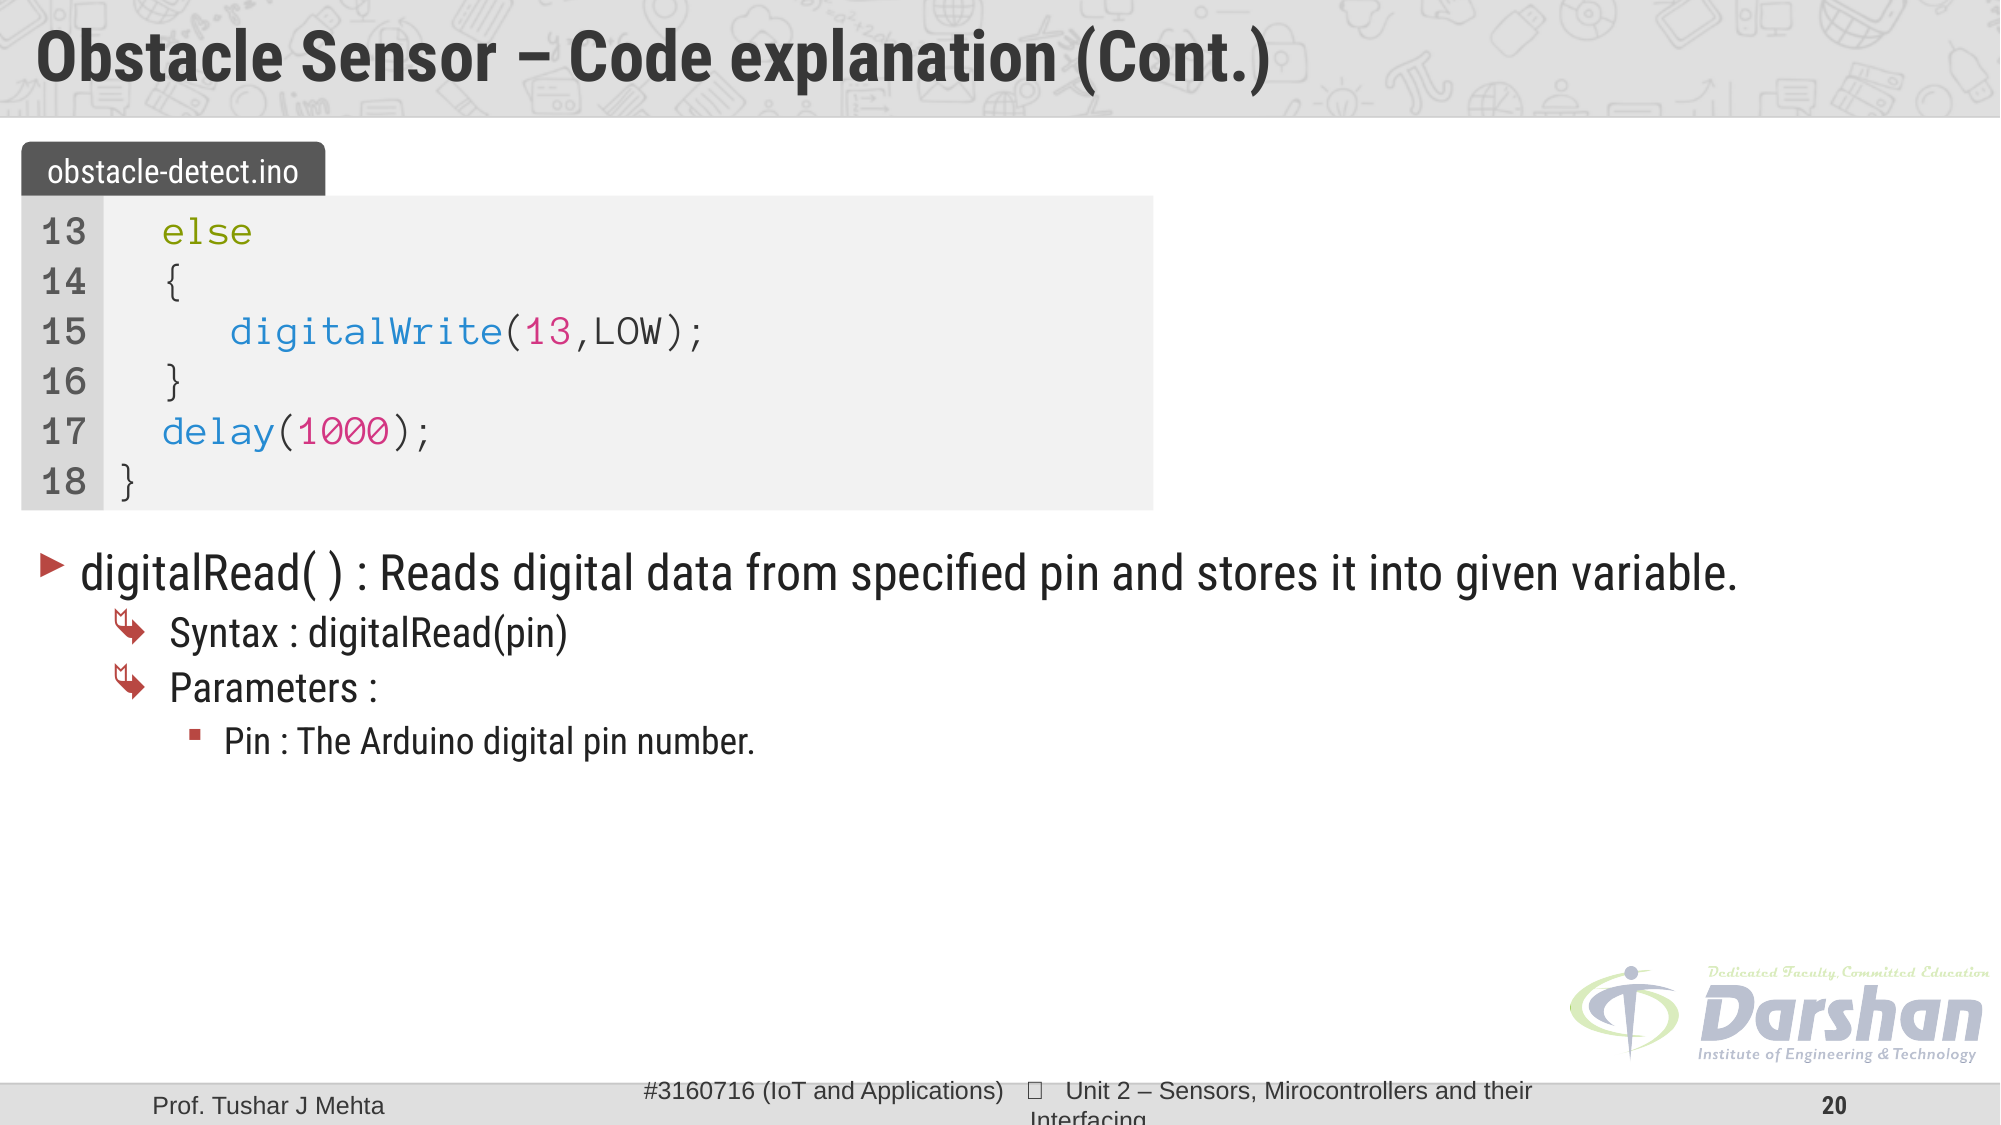

# Obstacle Sensor – Code explanation (Cont.)
obstacle-detect.ino
13
14
15
16
17
18
  else
  {
     digitalWrite(13,LOW);
  }
  delay(1000);
}
digitalRead( ) : Reads digital data from specified pin and stores it into given variable.
Syntax : digitalRead(pin)
Parameters :
Pin : The Arduino digital pin number.